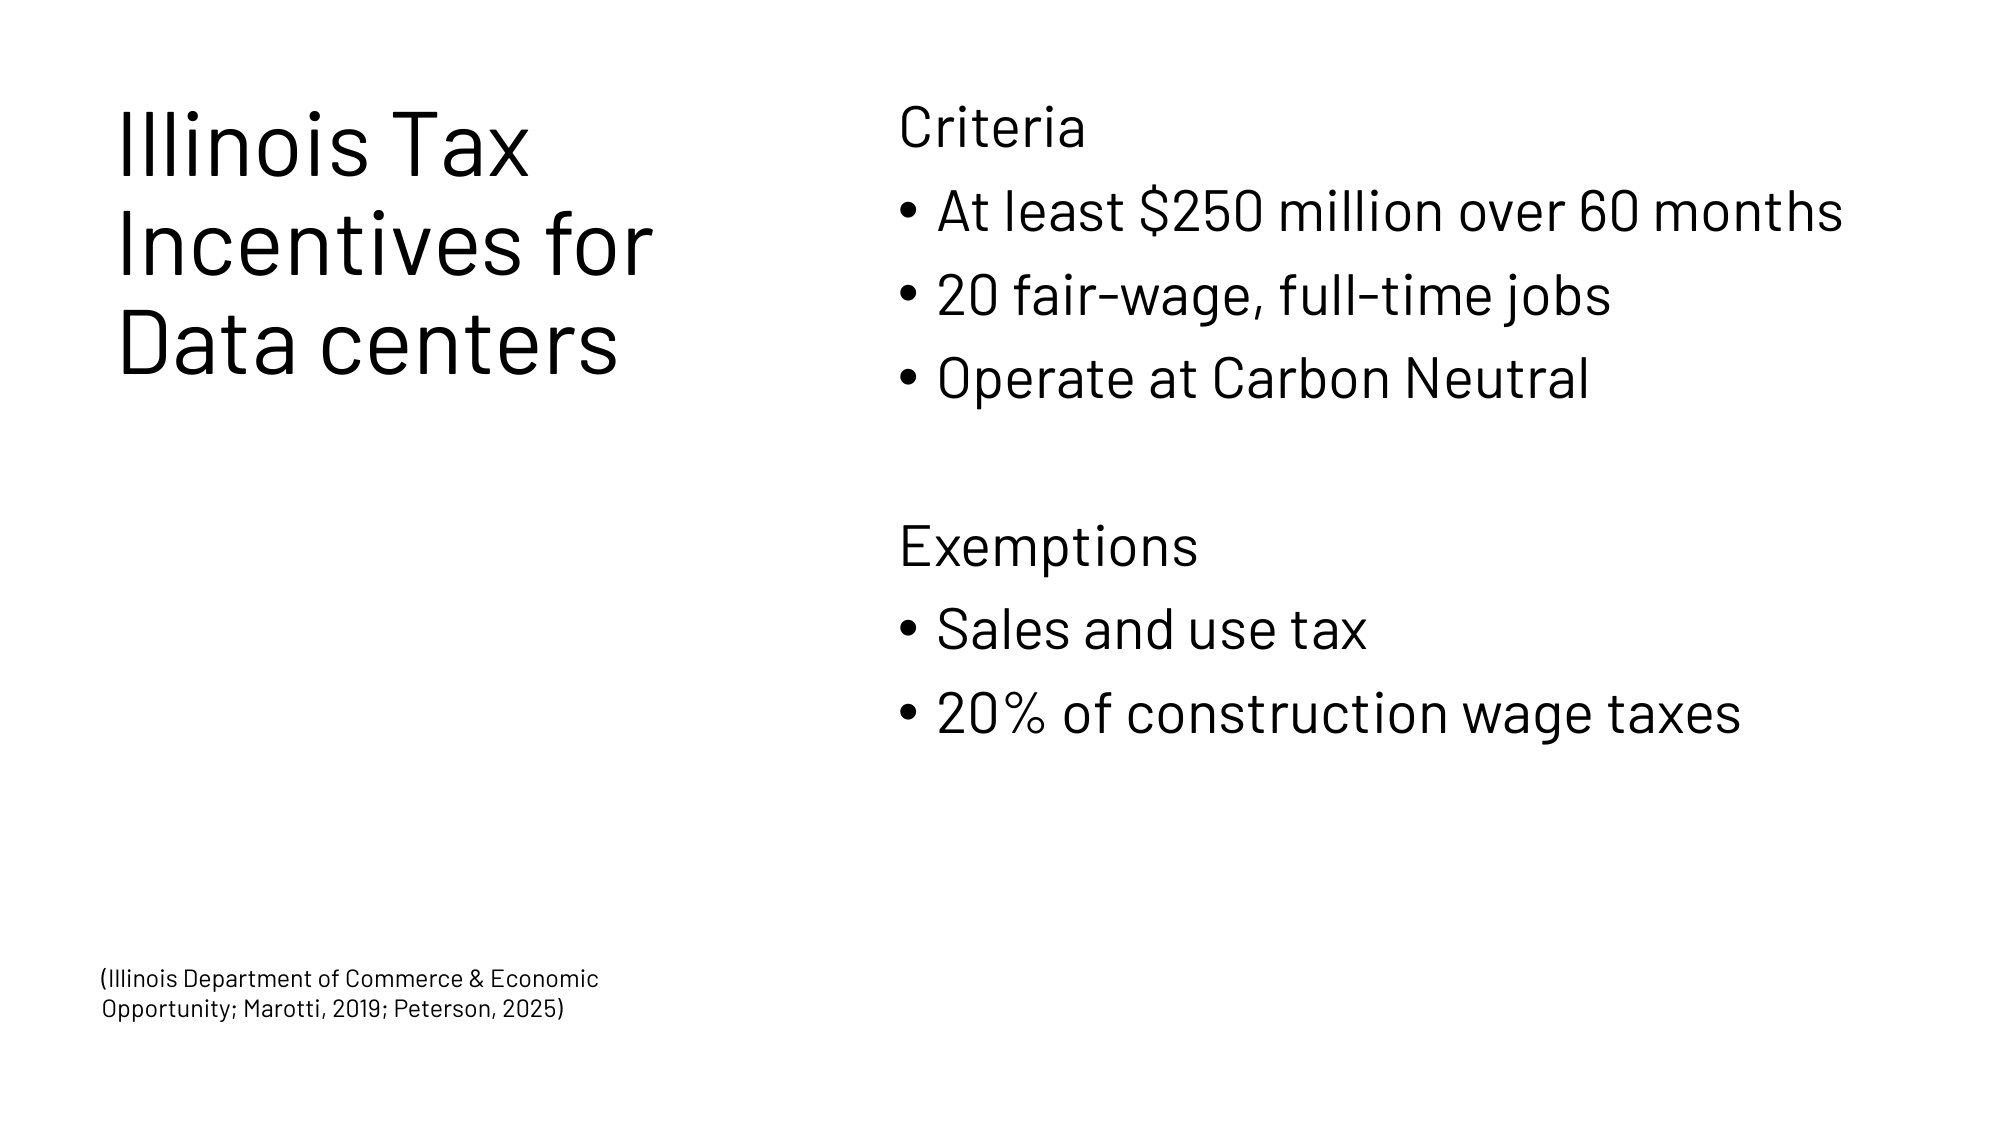

# Illinois Tax Incentives for Data centers
Criteria
At least $250 million over 60 months
20 fair-wage, full-time jobs
Operate at Carbon Neutral

Exemptions
Sales and use tax
20% of construction wage taxes
(Illinois Department of Commerce & Economic Opportunity; Marotti, 2019; Peterson, 2025)